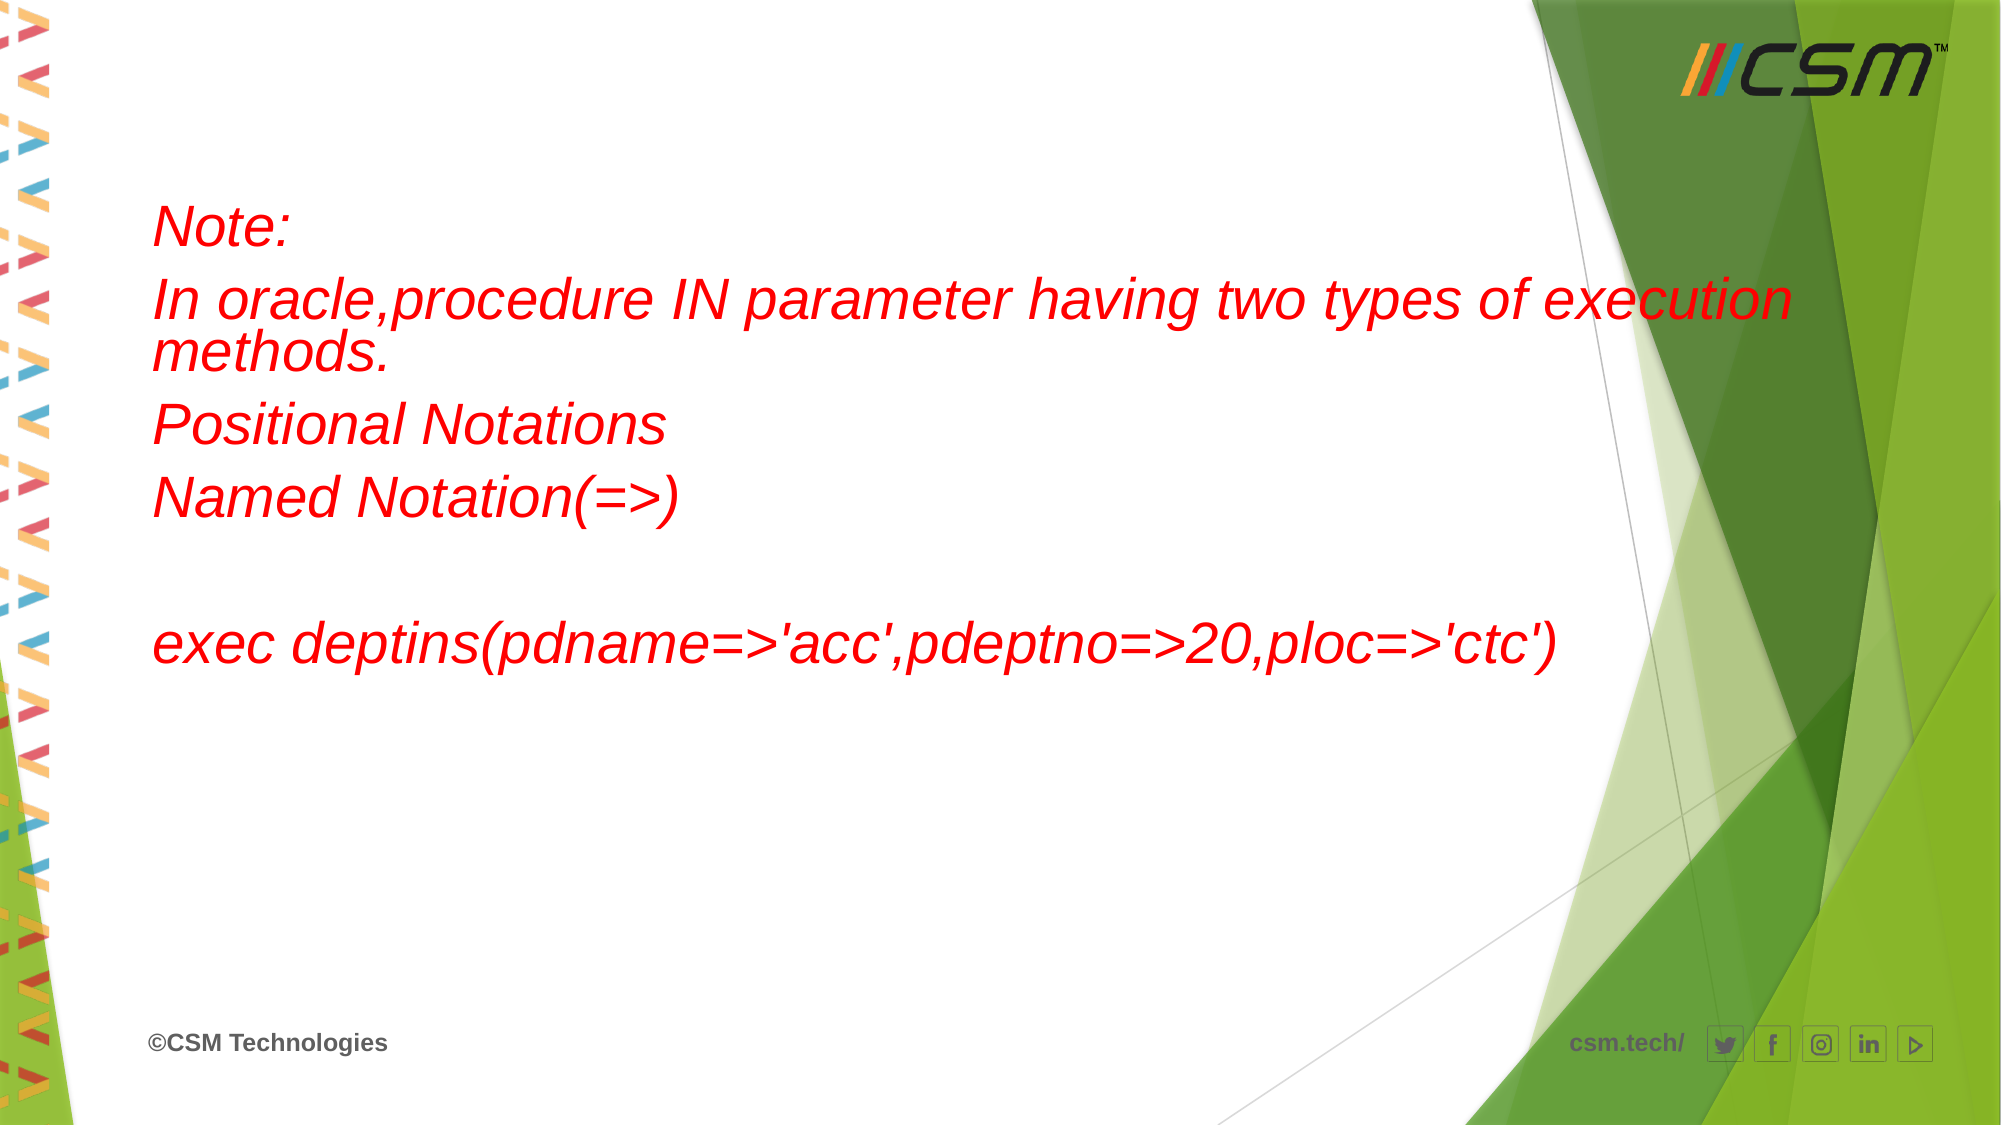

#
Note:
In oracle,procedure IN parameter having two types of execution methods.
Positional Notations
Named Notation(=>)

exec deptins(pdname=>'acc',pdeptno=>20,ploc=>'ctc')